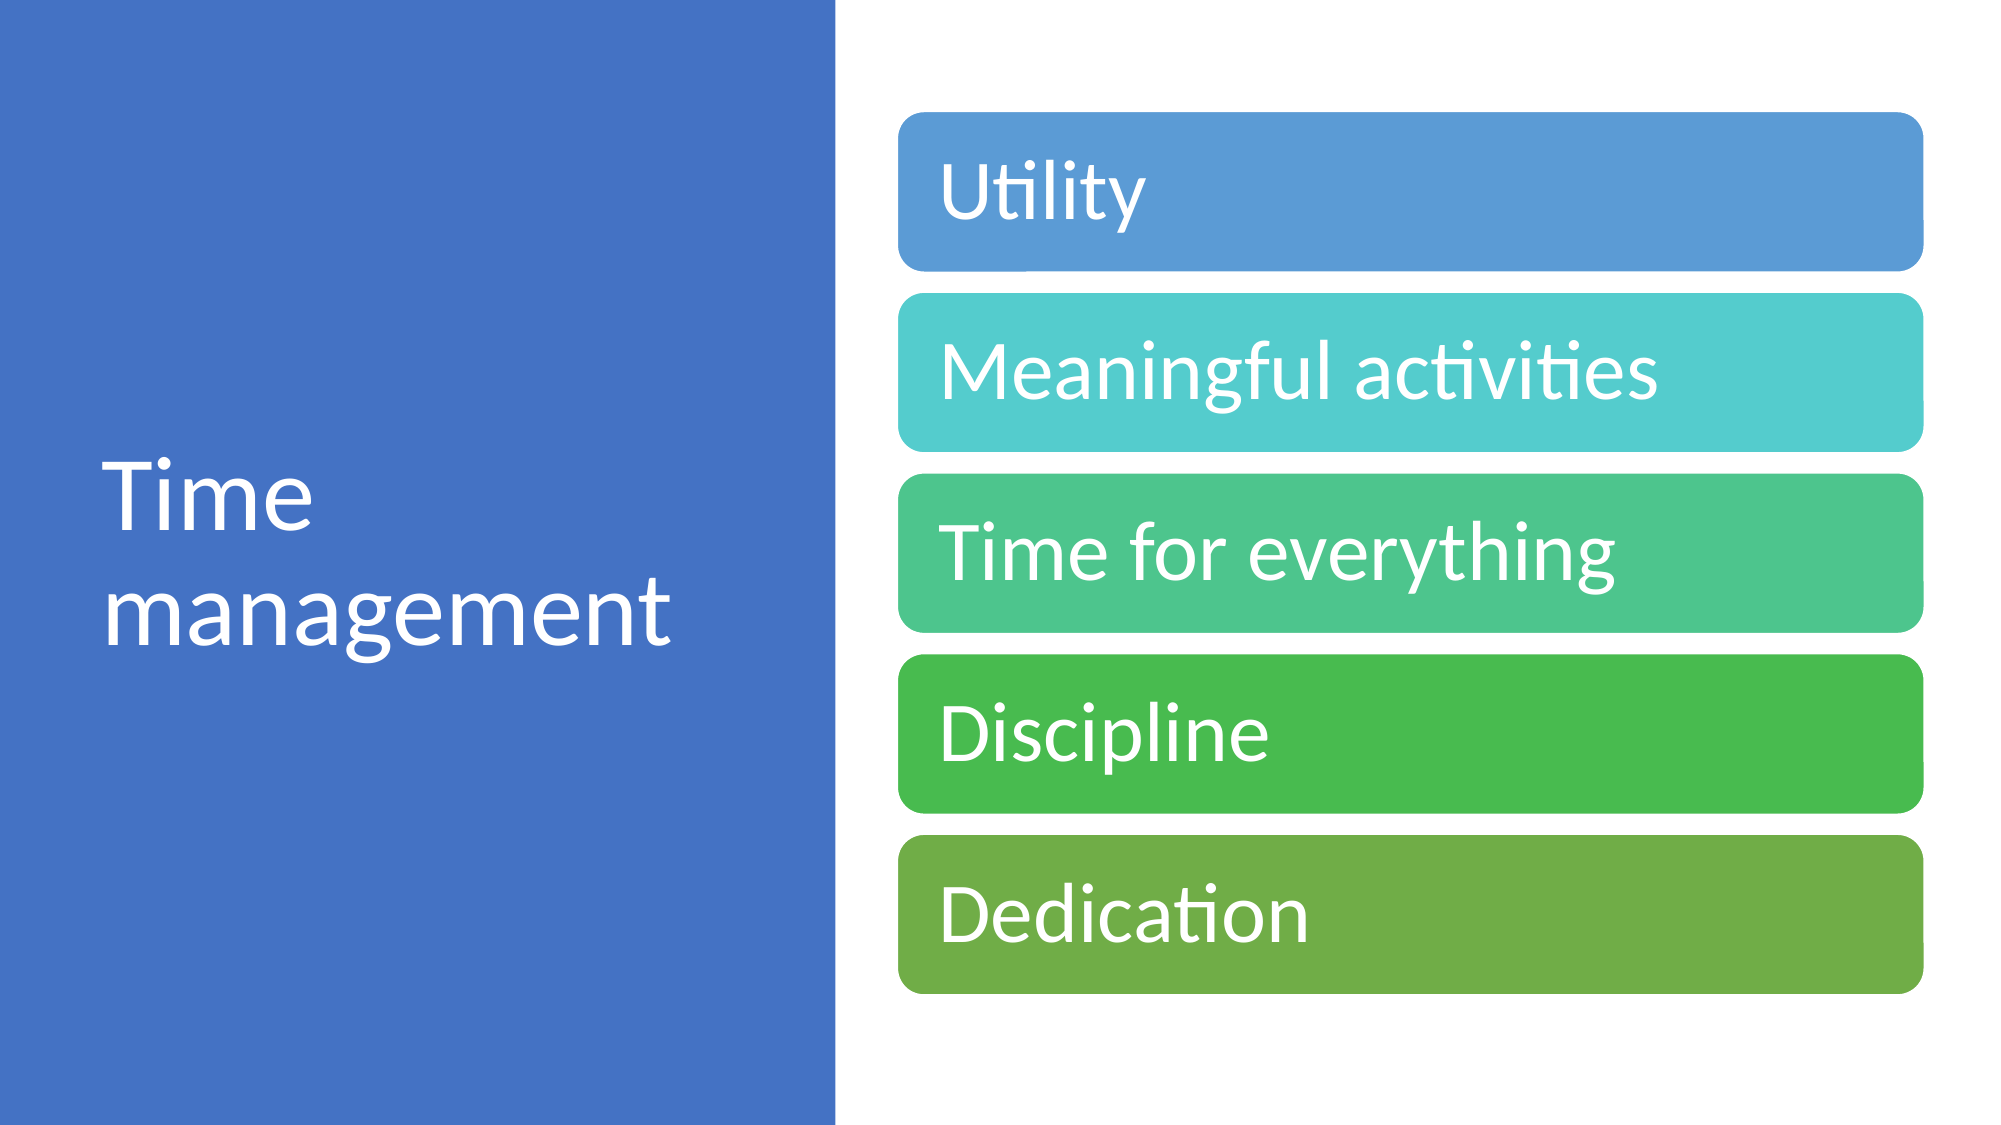

# Time management
Utility
Meaningful activities
Time for everything
Discipline
Dedication